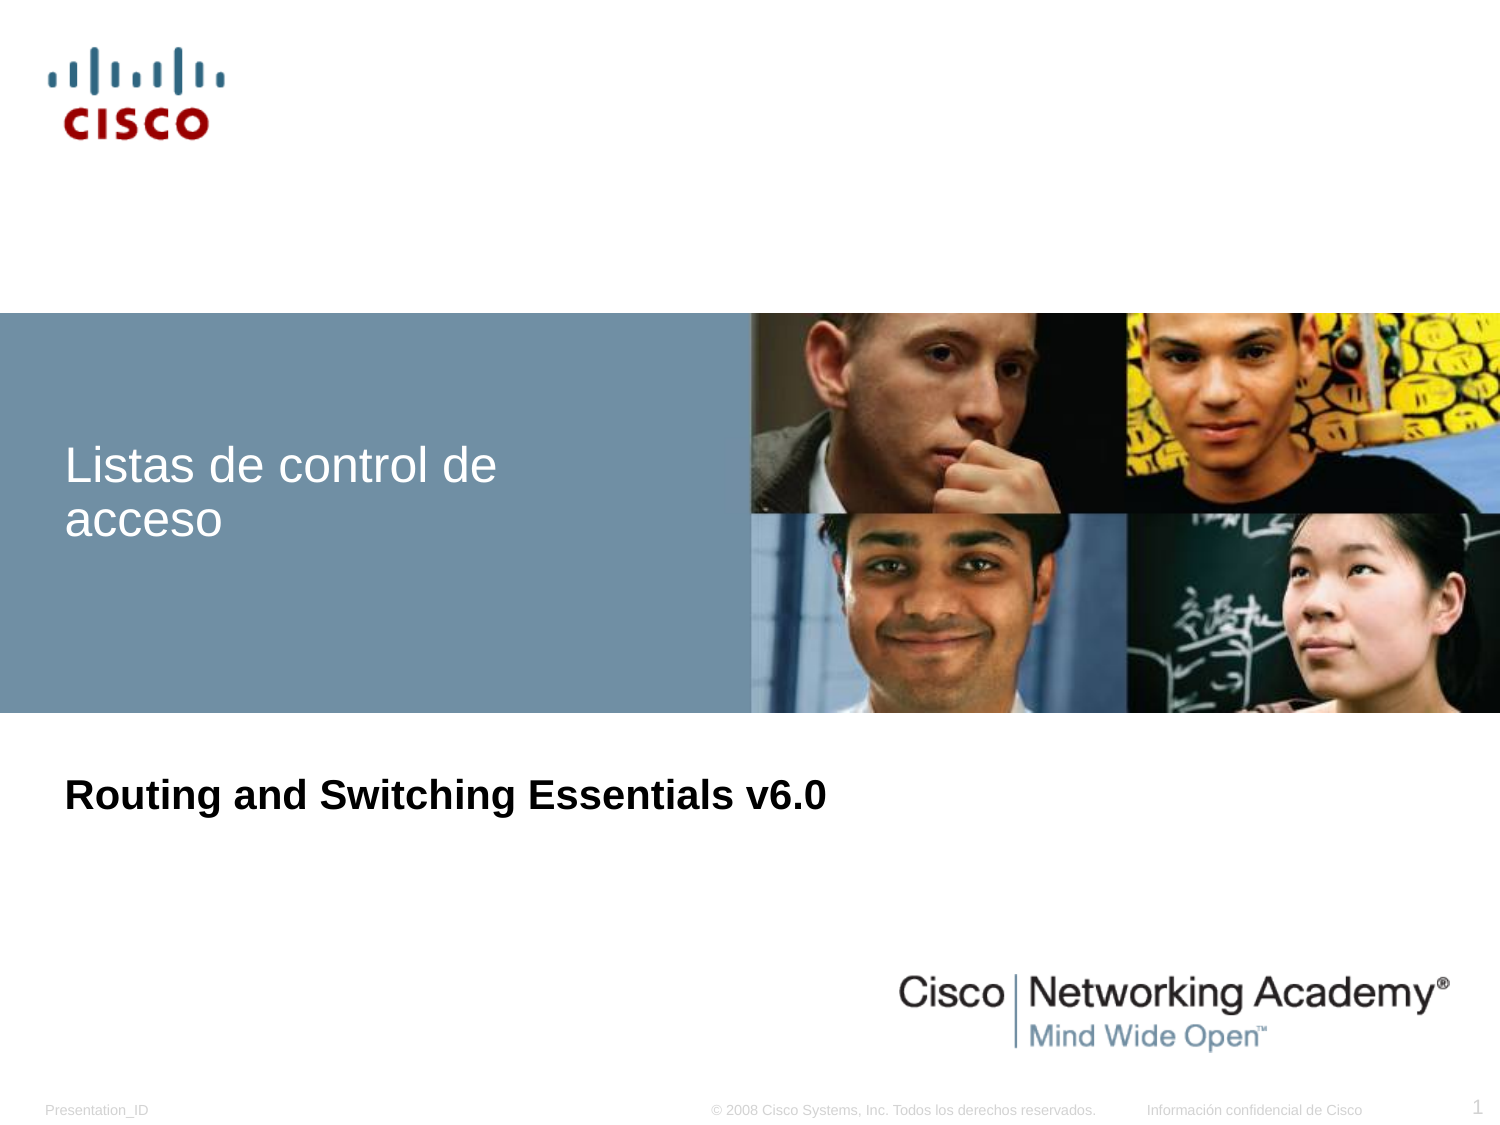

# Listas de control de acceso
Routing and Switching Essentials v6.0